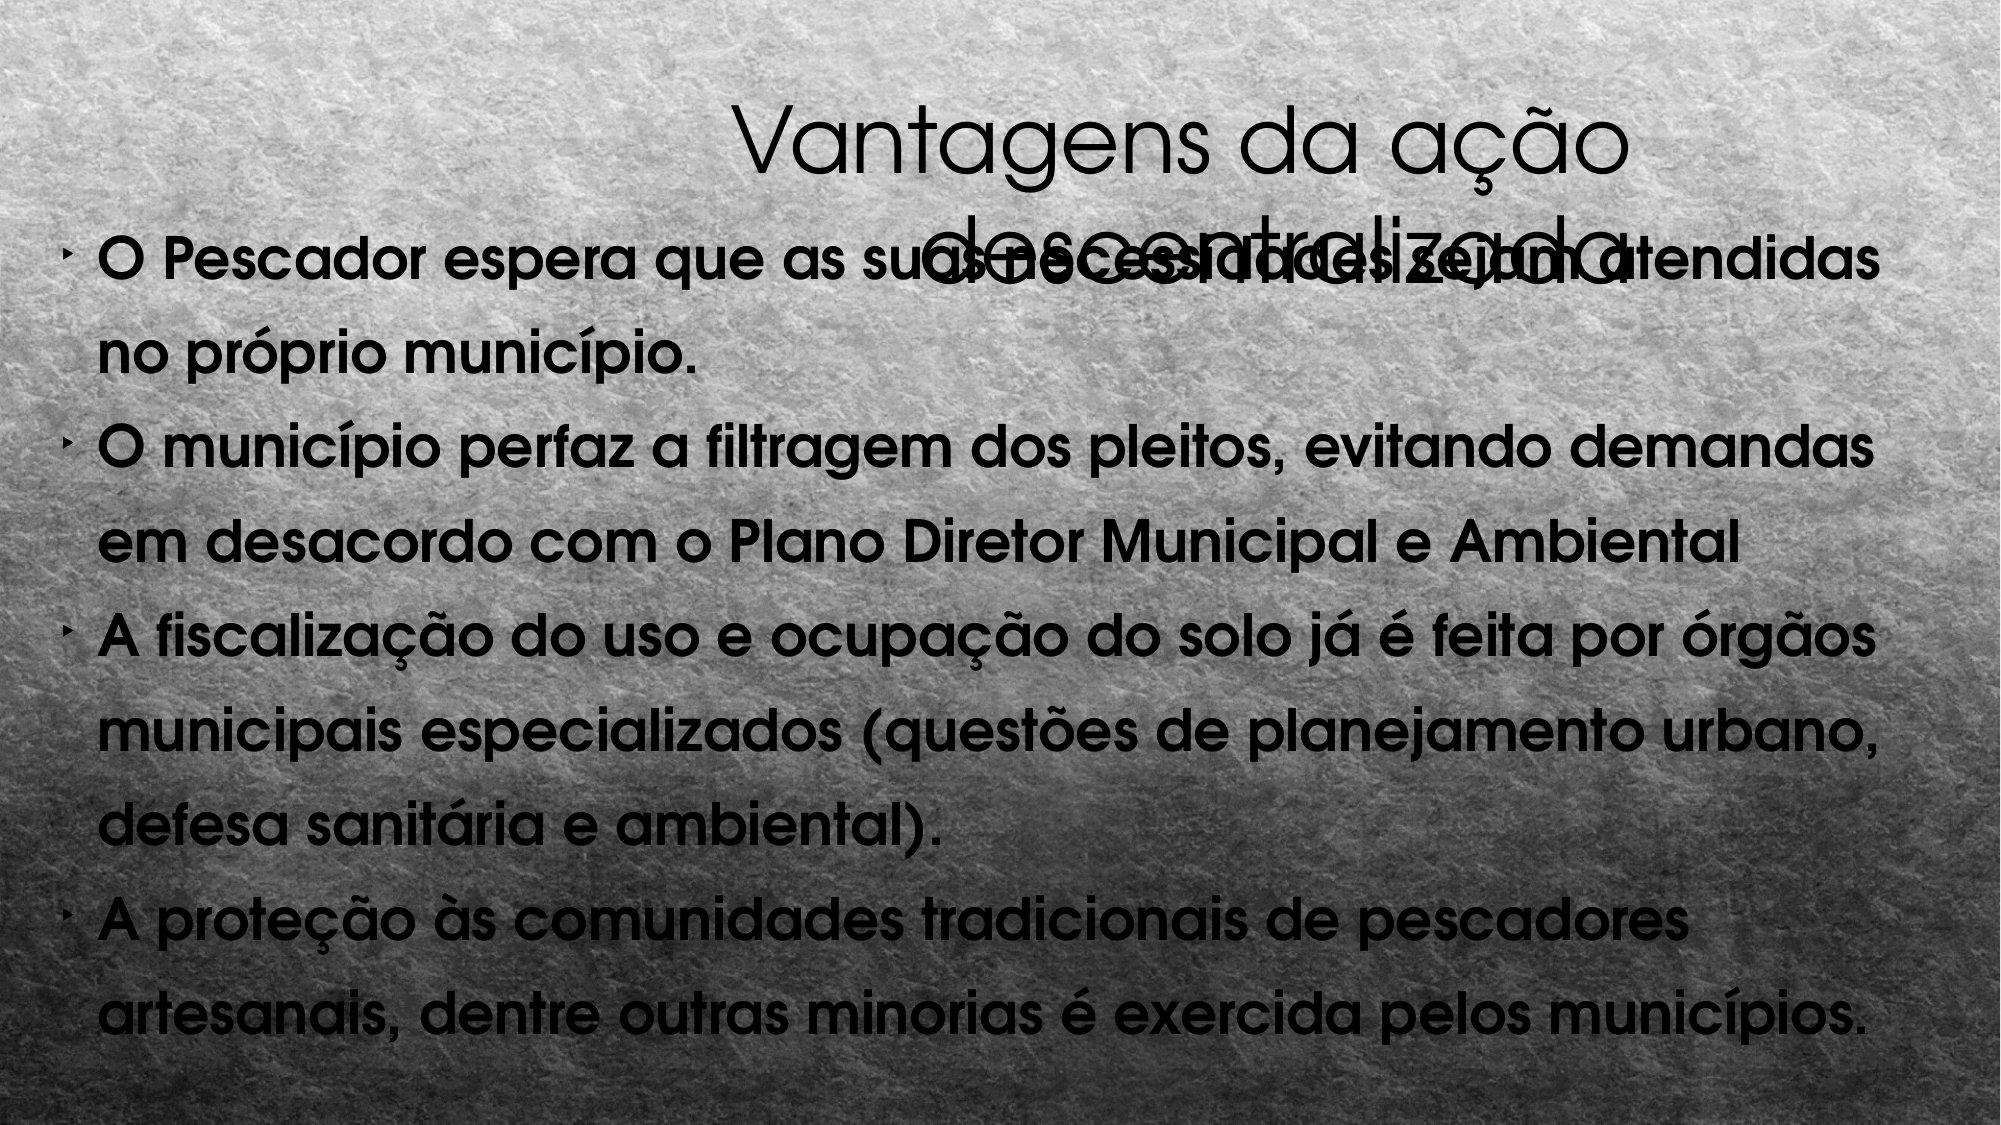

Vantagens da ação descentralizada
O Pescador espera que as suas necessidades sejam atendidas no próprio município.
O município perfaz a filtragem dos pleitos, evitando demandas em desacordo com o Plano Diretor Municipal e Ambiental
A fiscalização do uso e ocupação do solo já é feita por órgãos municipais especializados (questões de planejamento urbano, defesa sanitária e ambiental).
A proteção às comunidades tradicionais de pescadores artesanais, dentre outras minorias é exercida pelos municípios.